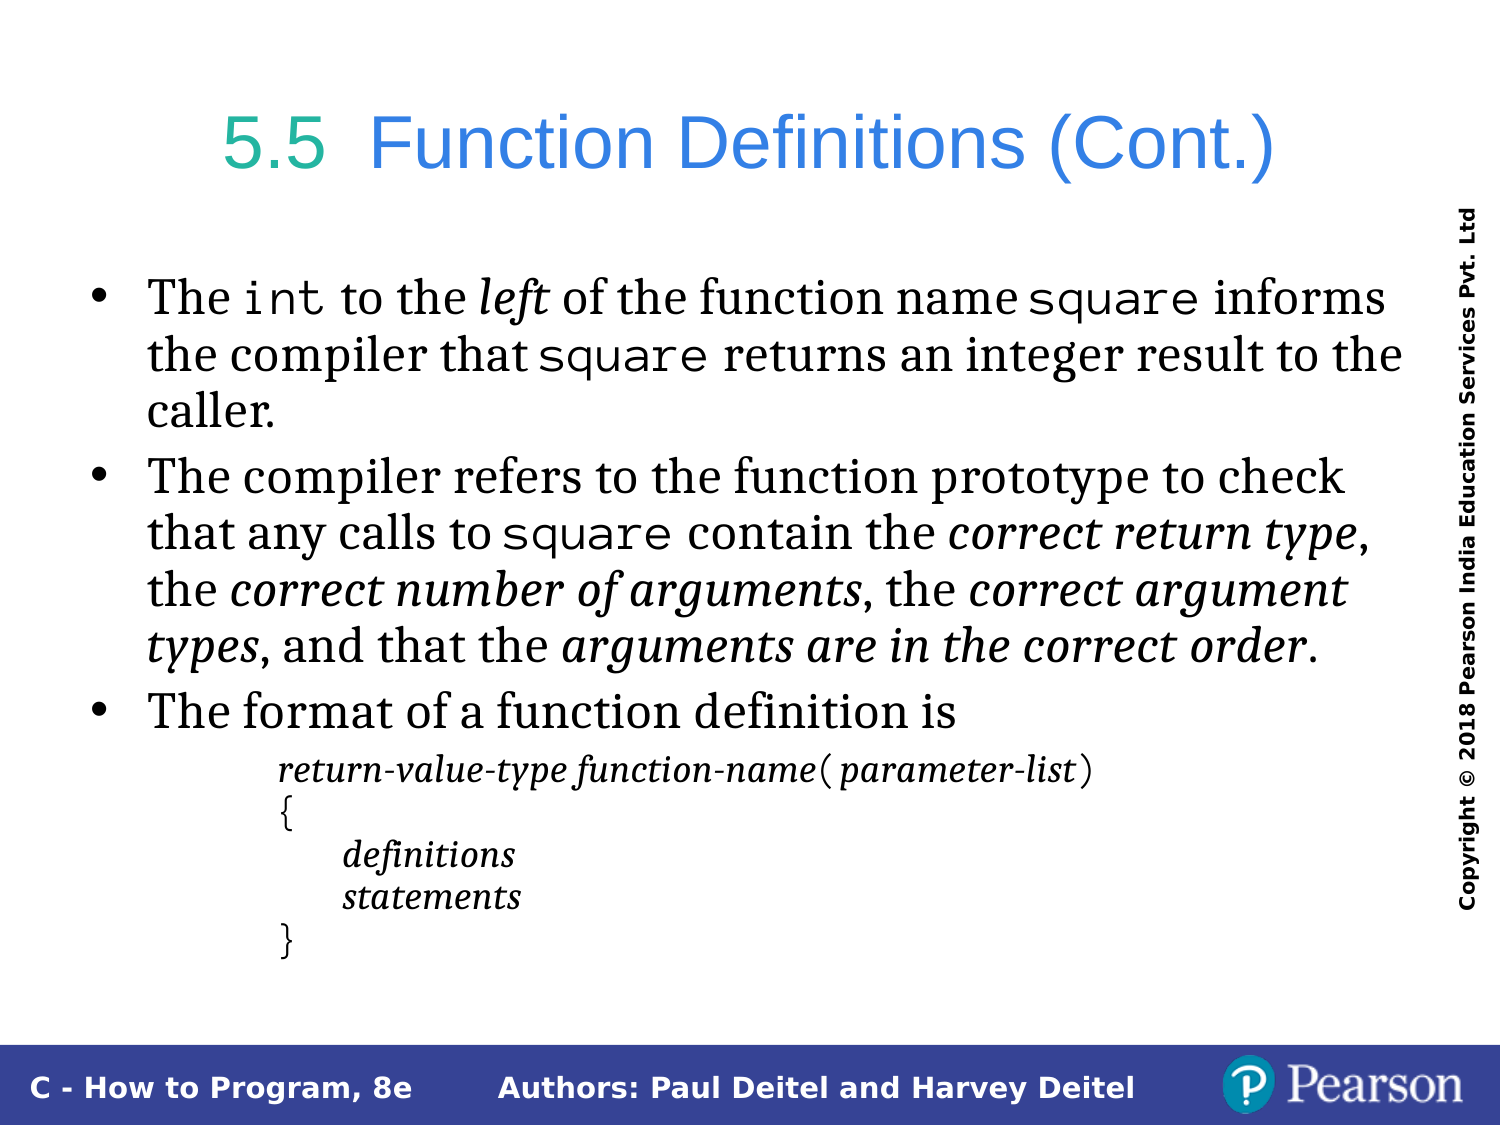

# 5.5  Function Definitions (Cont.)
The int to the left of the function name square informs the compiler that square returns an integer result to the caller.
The compiler refers to the function prototype to check that any calls to square contain the correct return type, the correct number of arguments, the correct argument types, and that the arguments are in the correct order.
The format of a function definition is
	return-value-type function-name(parameter-list)
{
   definitions
   statements
}